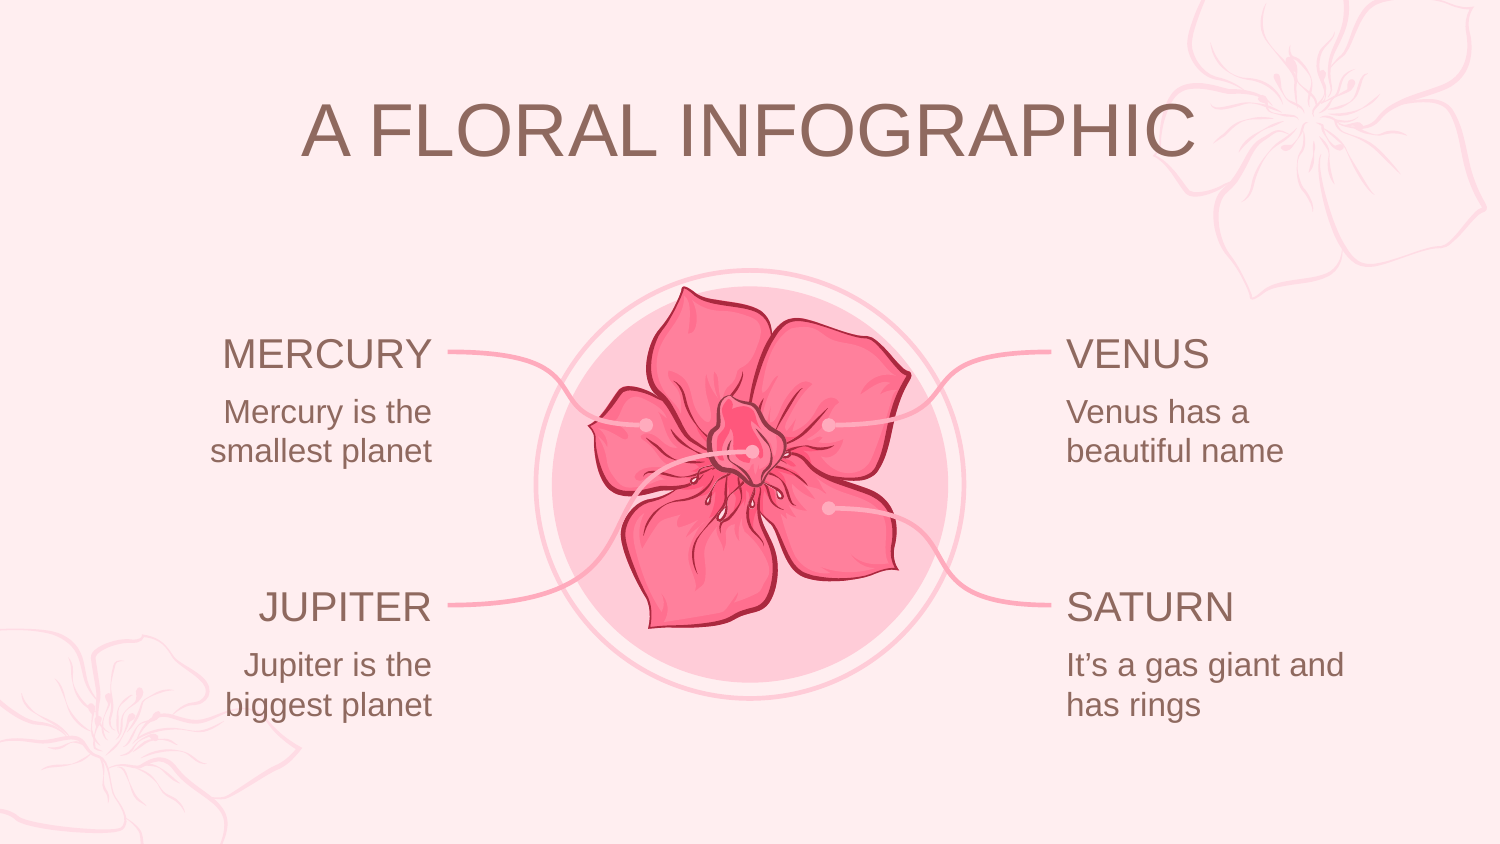

# A FLORAL INFOGRAPHIC

MERCURY
VENUS
Mercury is the smallest planet
Venus has a beautiful name
JUPITER
SATURN
Jupiter is the biggest planet
It’s a gas giant and has rings